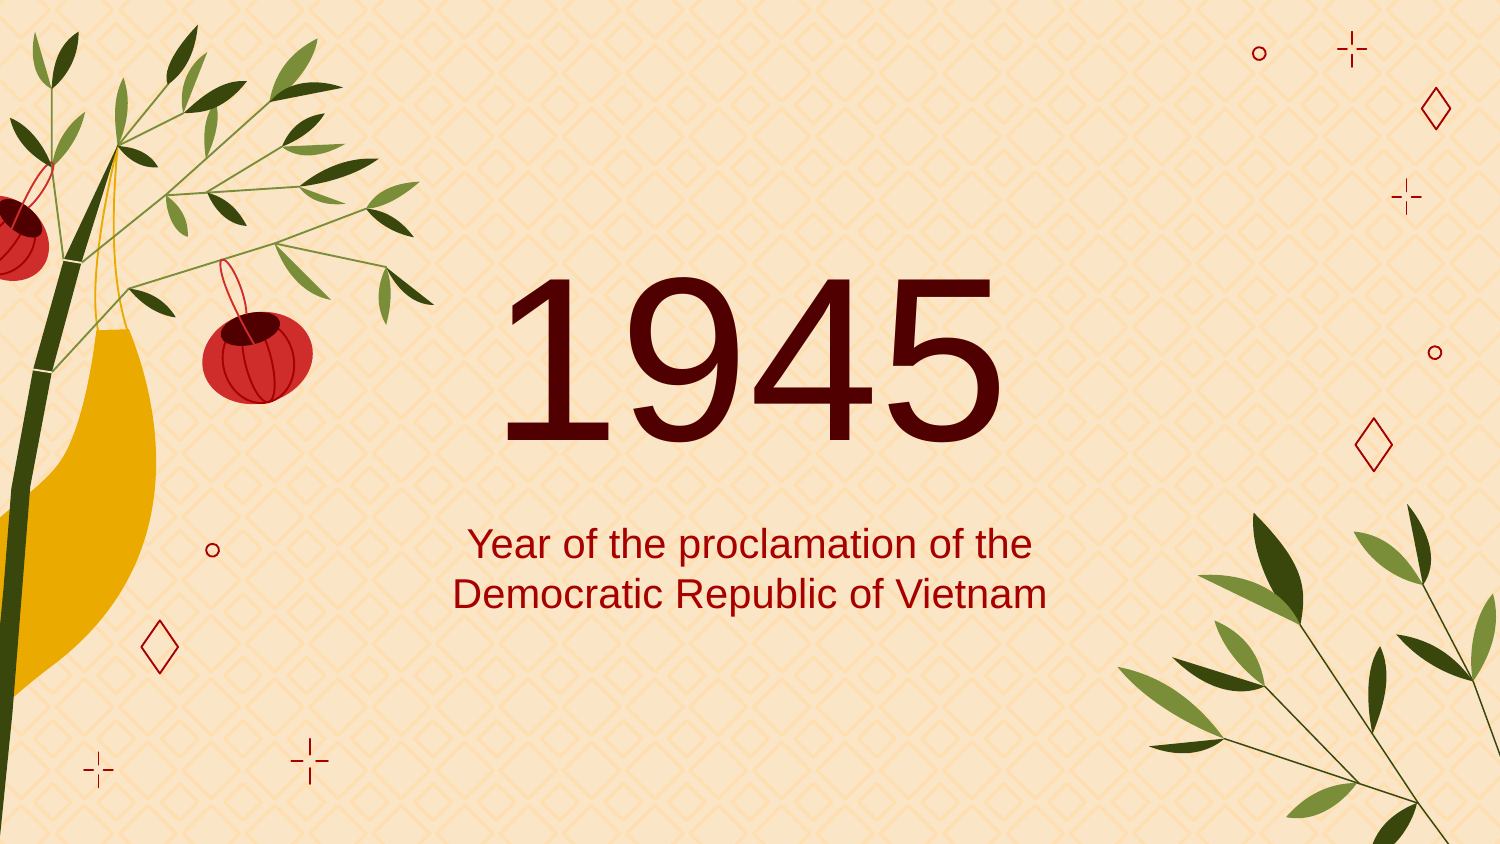

# 1945

Year of the proclamation of the
Democratic Republic of Vietnam